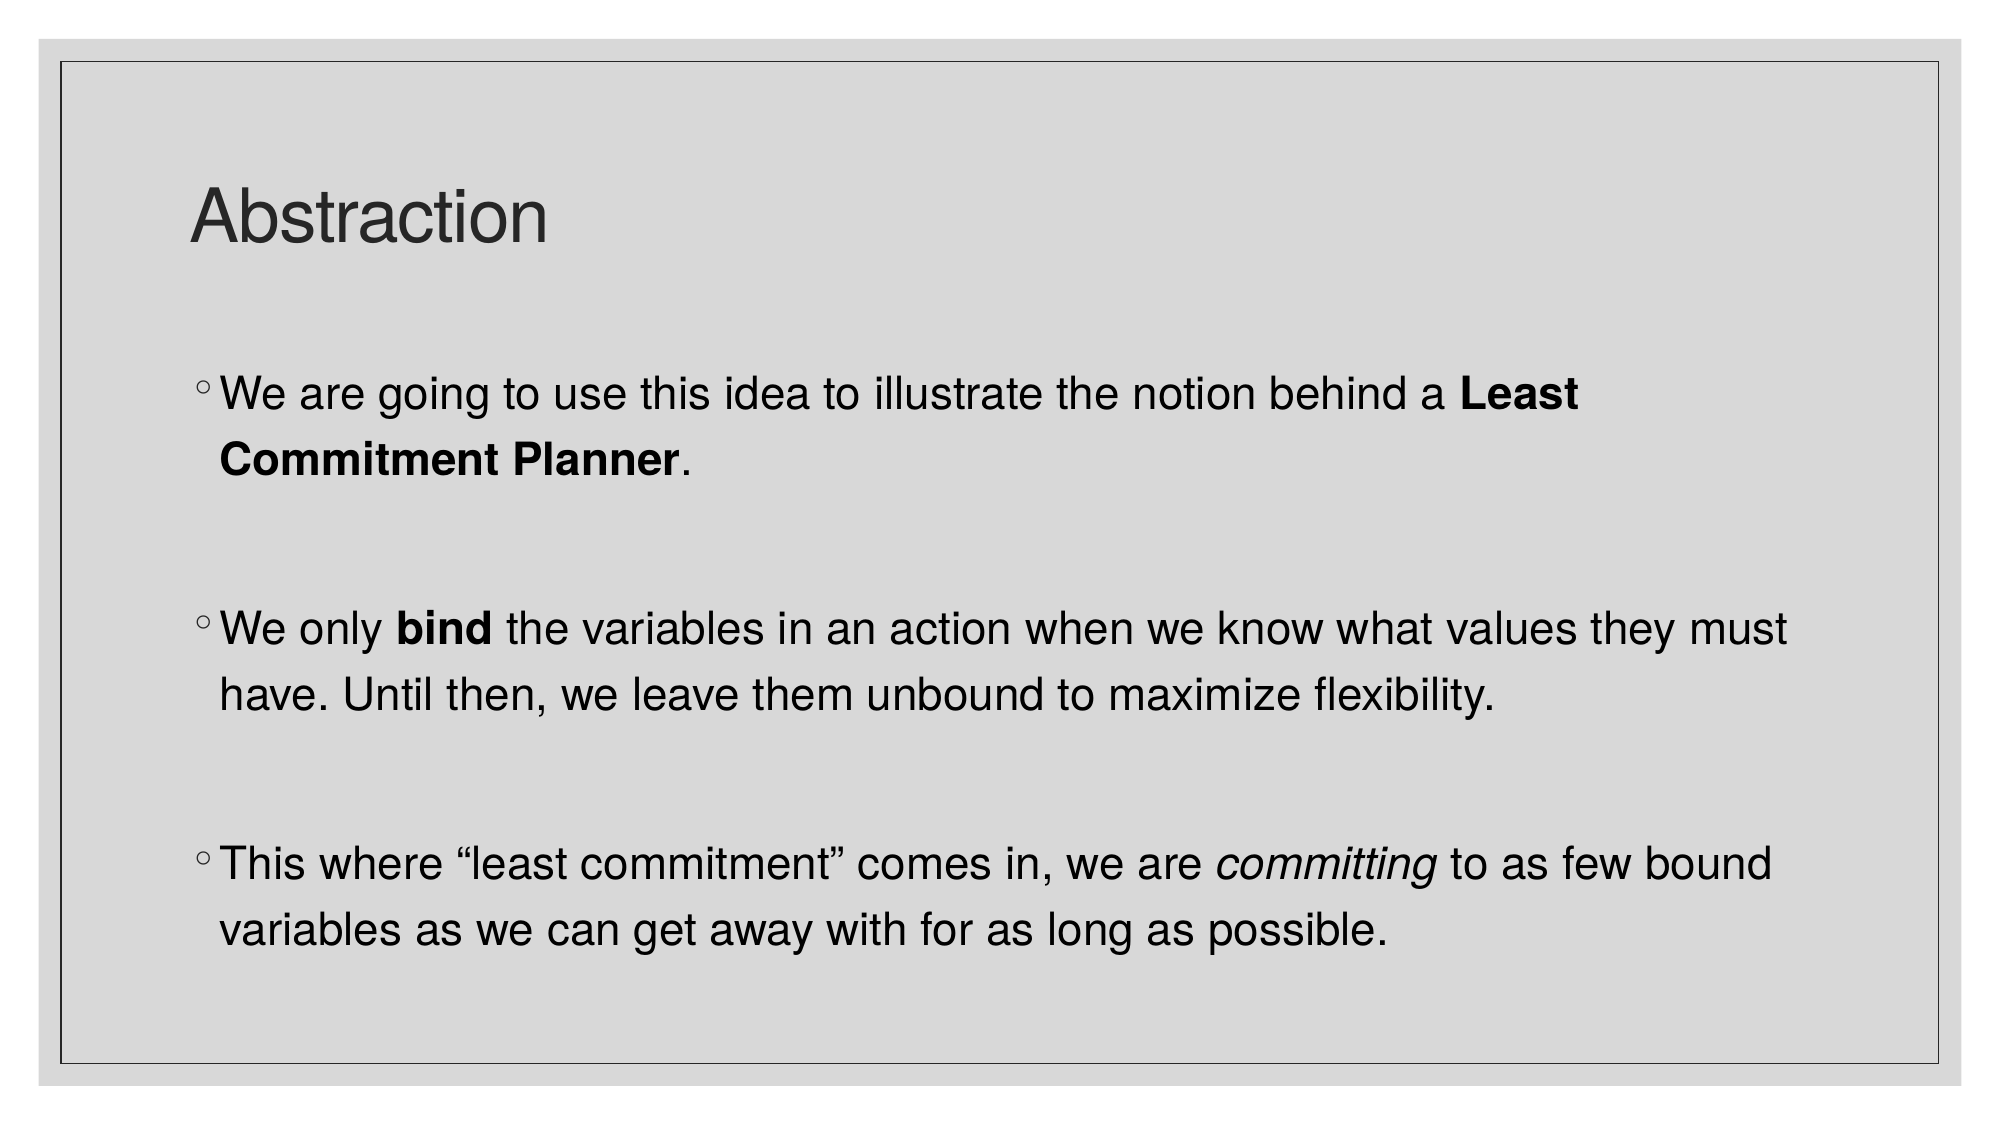

# Abstraction
We are going to use this idea to illustrate the notion behind a Least Commitment Planner.

We only bind the variables in an action when we know what values they must have. Until then, we leave them unbound to maximize flexibility.

This where “least commitment” comes in, we are committing to as few bound variables as we can get away with for as long as possible.